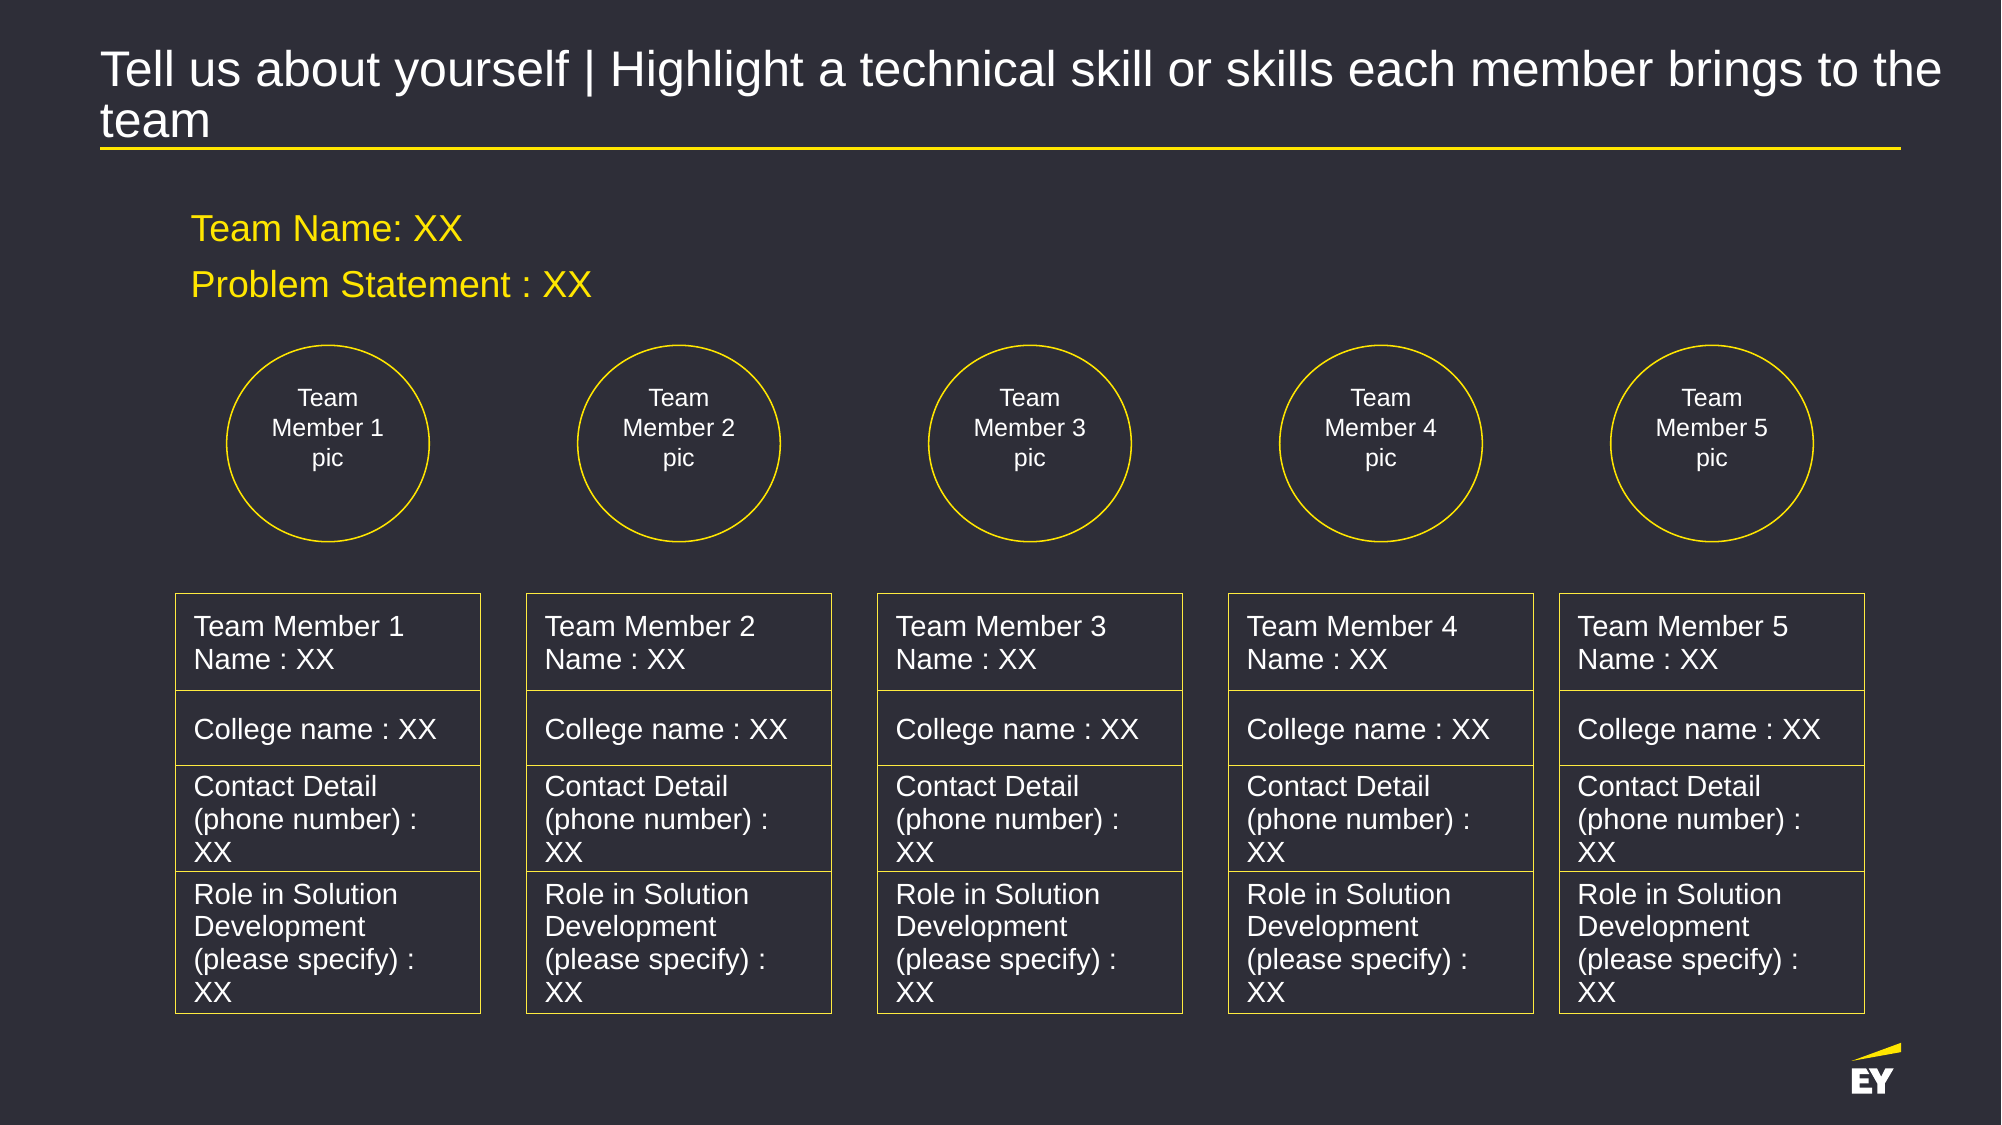

# Tell us about yourself | Highlight a technical skill or skills each member brings to the team
Team Name: XX
Problem Statement : XX
Team Member 1 pic
Team Member 2 pic
Team Member 3 pic
Team Member 4 pic
Team Member 5 pic
| Team Member 1 Name : XX |
| --- |
| College name : XX |
| Contact Detail (phone number) : XX |
| Role in Solution Development (please specify) : XX |
| Team Member 2 Name : XX |
| --- |
| College name : XX |
| Contact Detail (phone number) : XX |
| Role in Solution Development (please specify) : XX |
| Team Member 3 Name : XX |
| --- |
| College name : XX |
| Contact Detail (phone number) : XX |
| Role in Solution Development (please specify) : XX |
| Team Member 4 Name : XX |
| --- |
| College name : XX |
| Contact Detail (phone number) : XX |
| Role in Solution Development (please specify) : XX |
| Team Member 5 Name : XX |
| --- |
| College name : XX |
| Contact Detail (phone number) : XX |
| Role in Solution Development (please specify) : XX |